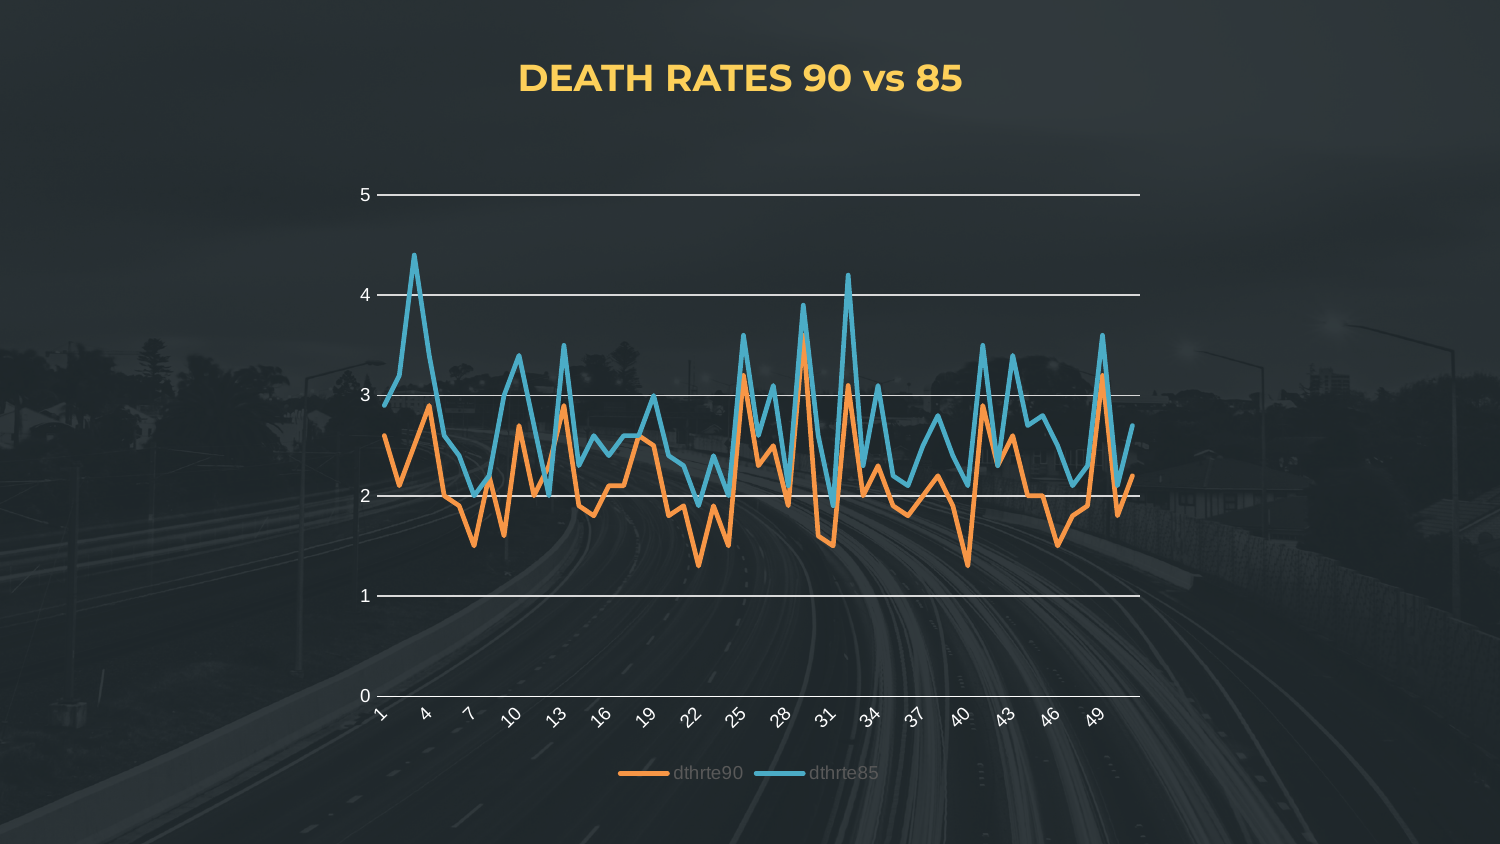

DEATH RATES 90 vs 85

### Chart

| Category | dthrte90 | dthrte85 |
|---|---|---|